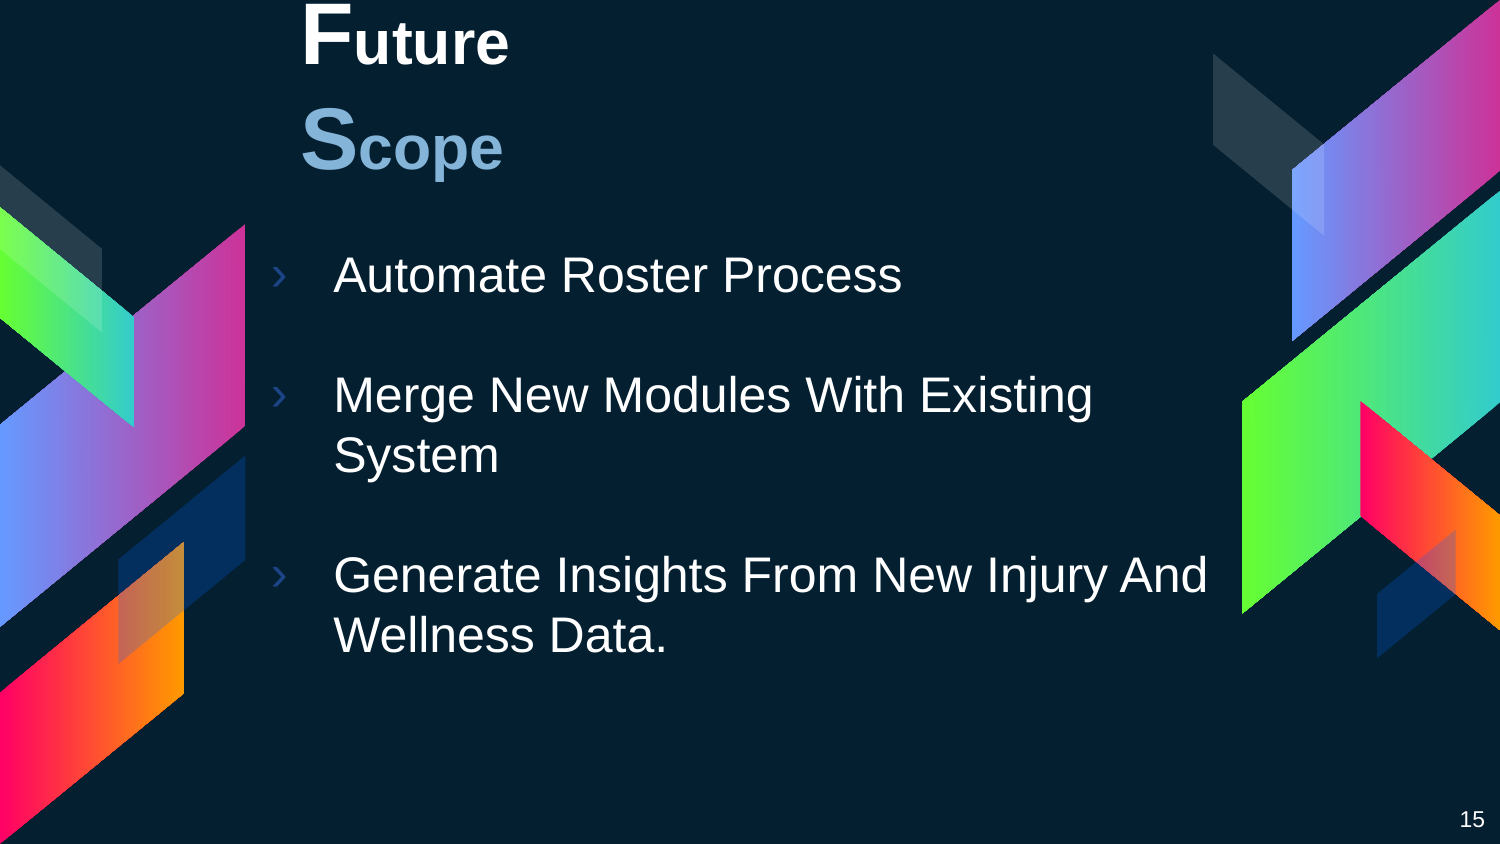

Future Scope
Automate Roster Process

Merge New Modules With Existing System

Generate Insights From New Injury And Wellness Data.
15